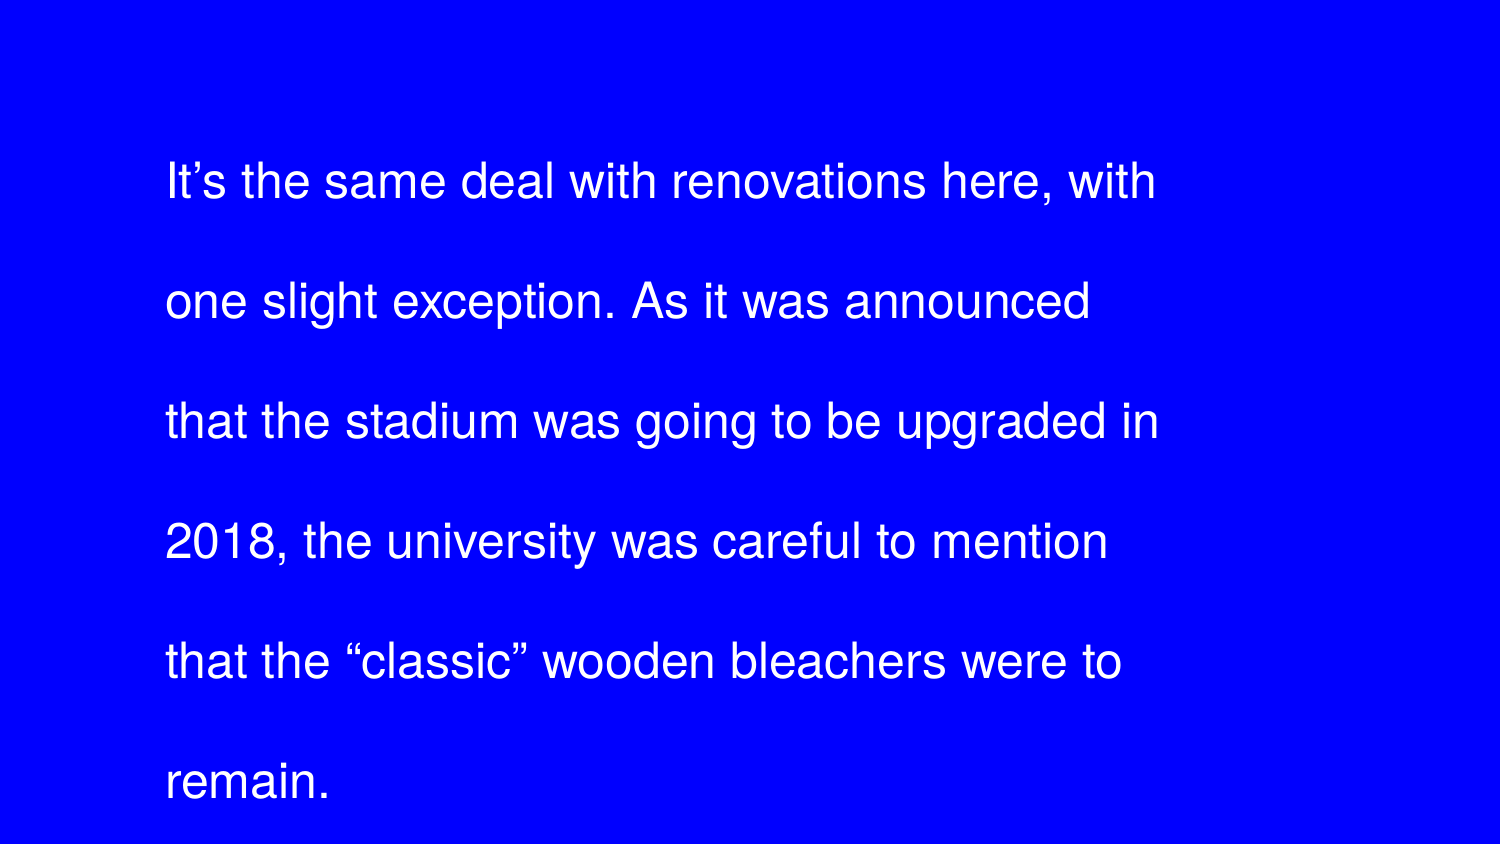

It’s the same deal with renovations here, with one slight exception. As it was announced that the stadium was going to be upgraded in 2018, the university was careful to mention that the “classic” wooden bleachers were to remain.